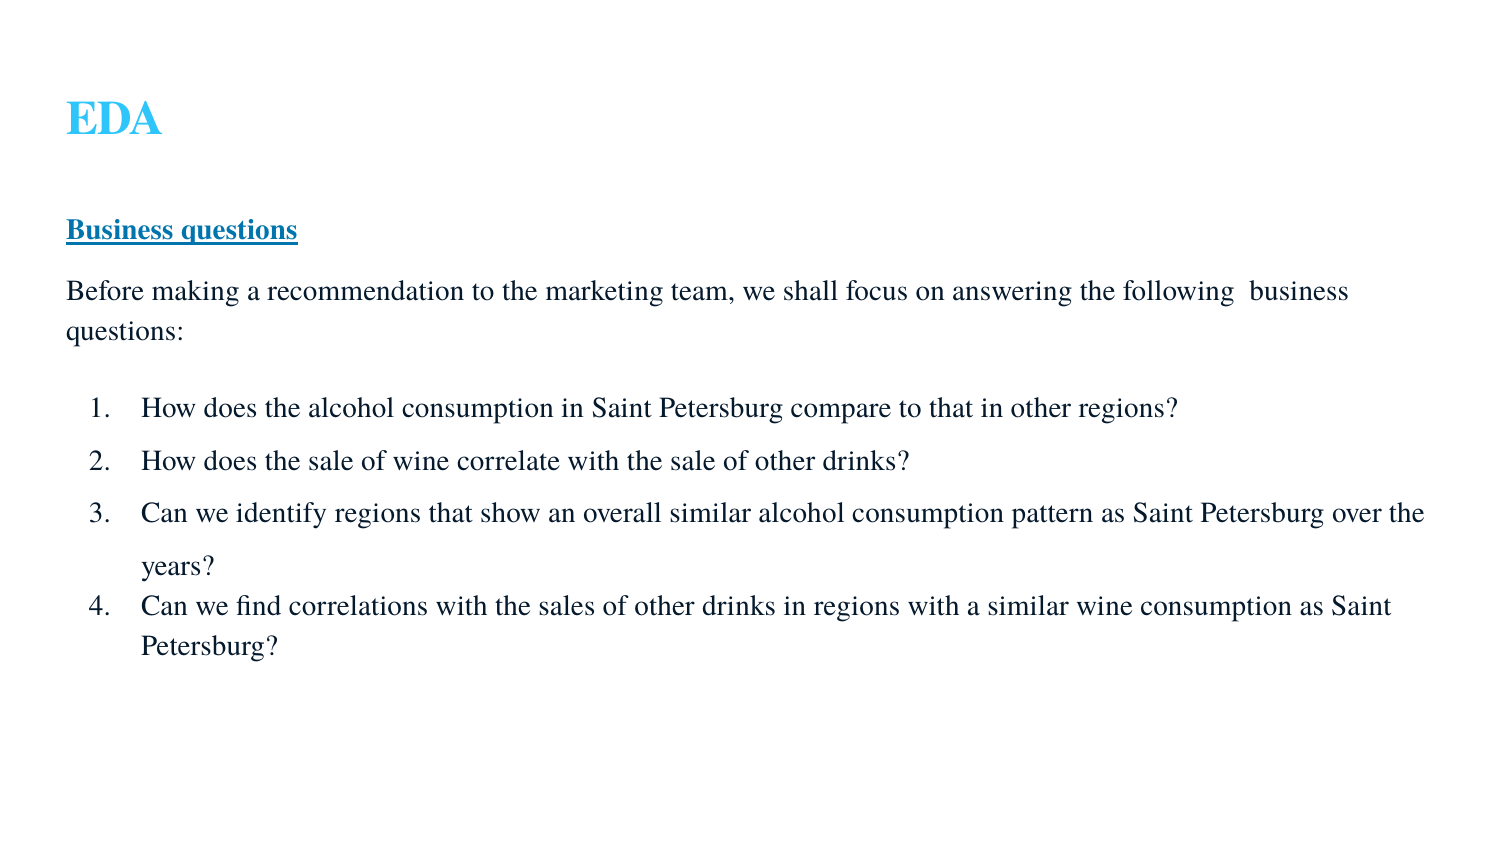

# EDA
Business questions
Before making a recommendation to the marketing team, we shall focus on answering the following  business questions:
How does the alcohol consumption in Saint Petersburg compare to that in other regions?
How does the sale of wine correlate with the sale of other drinks?
Can we identify regions that show an overall similar alcohol consumption pattern as Saint Petersburg over the  years?
Can we find correlations with the sales of other drinks in regions with a similar wine consumption as Saint Petersburg?